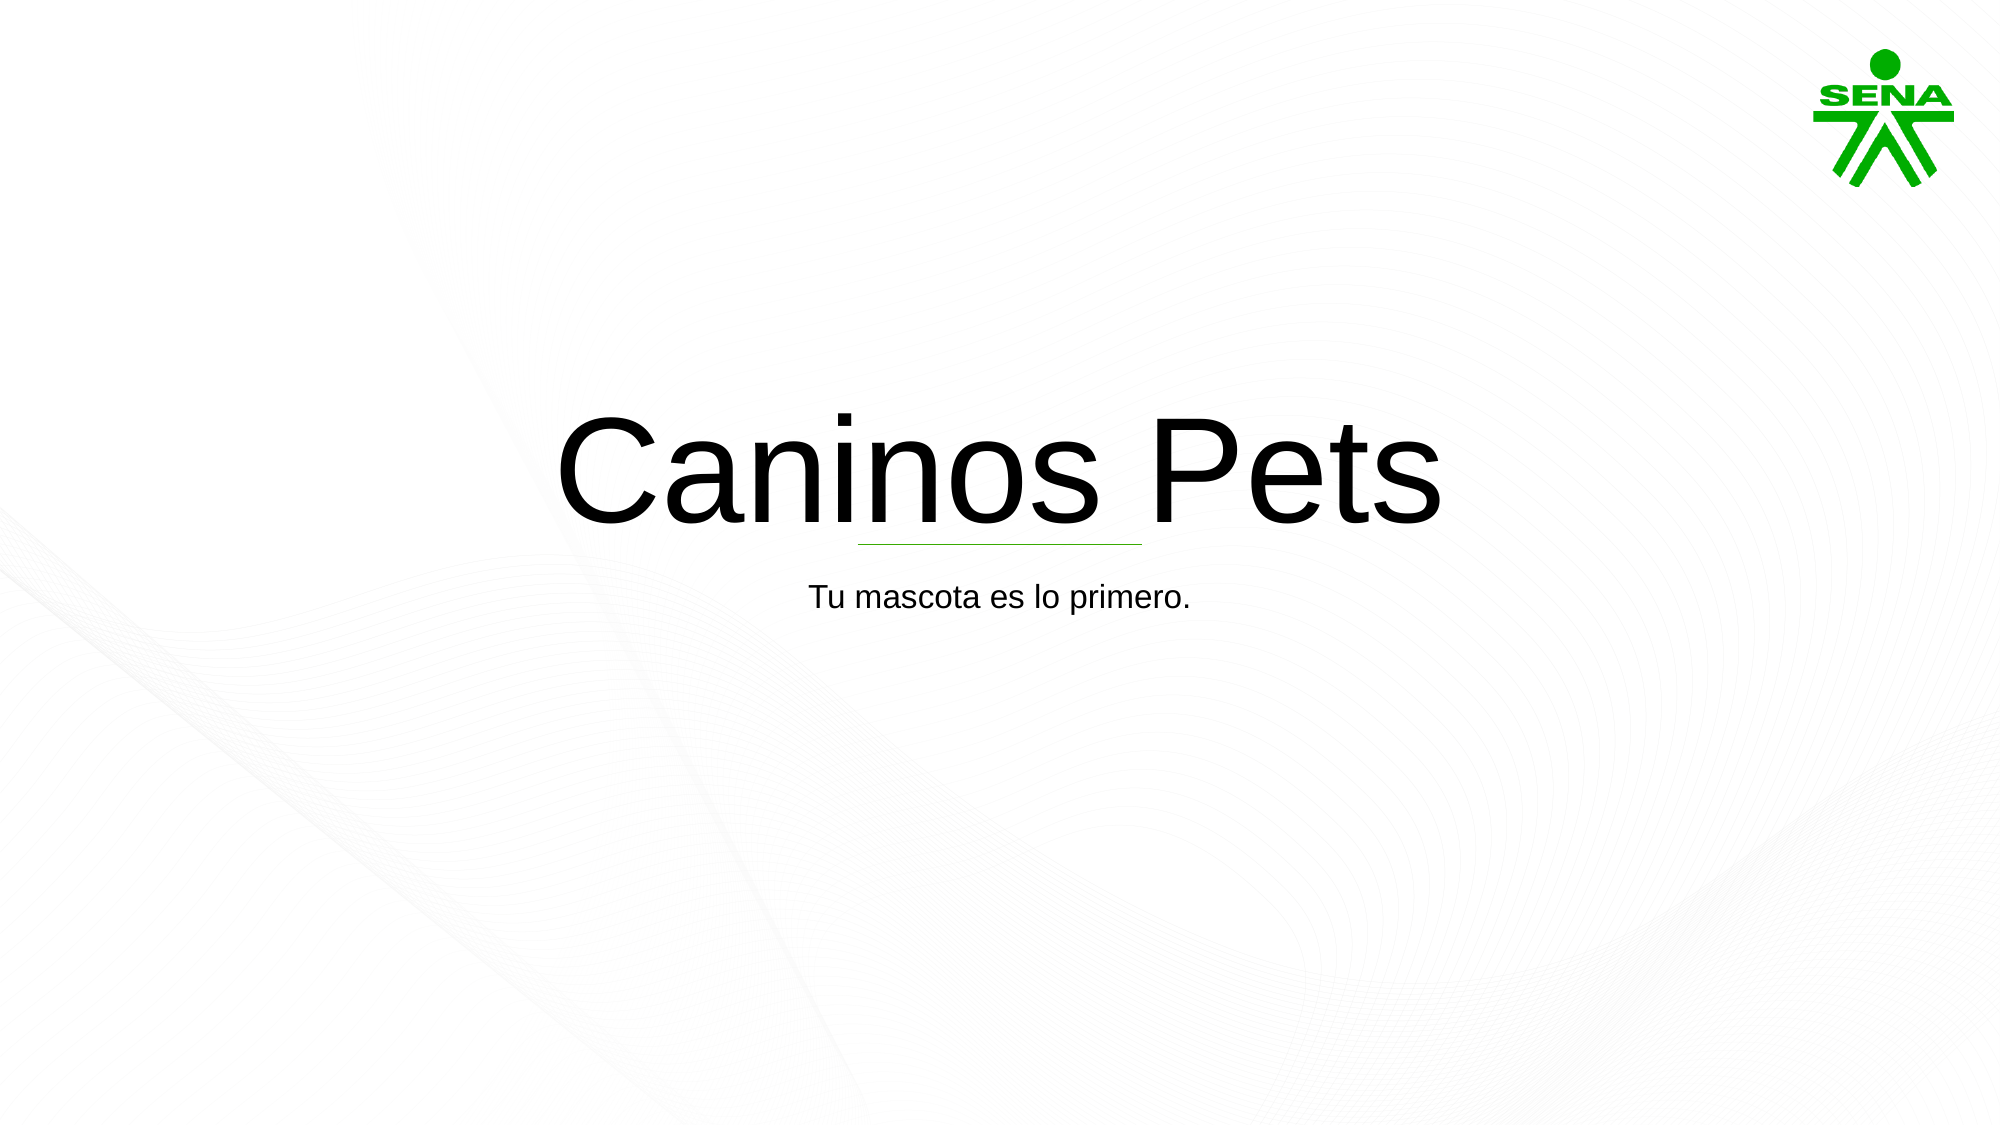

Caninos Pets
Tu mascota es lo primero.